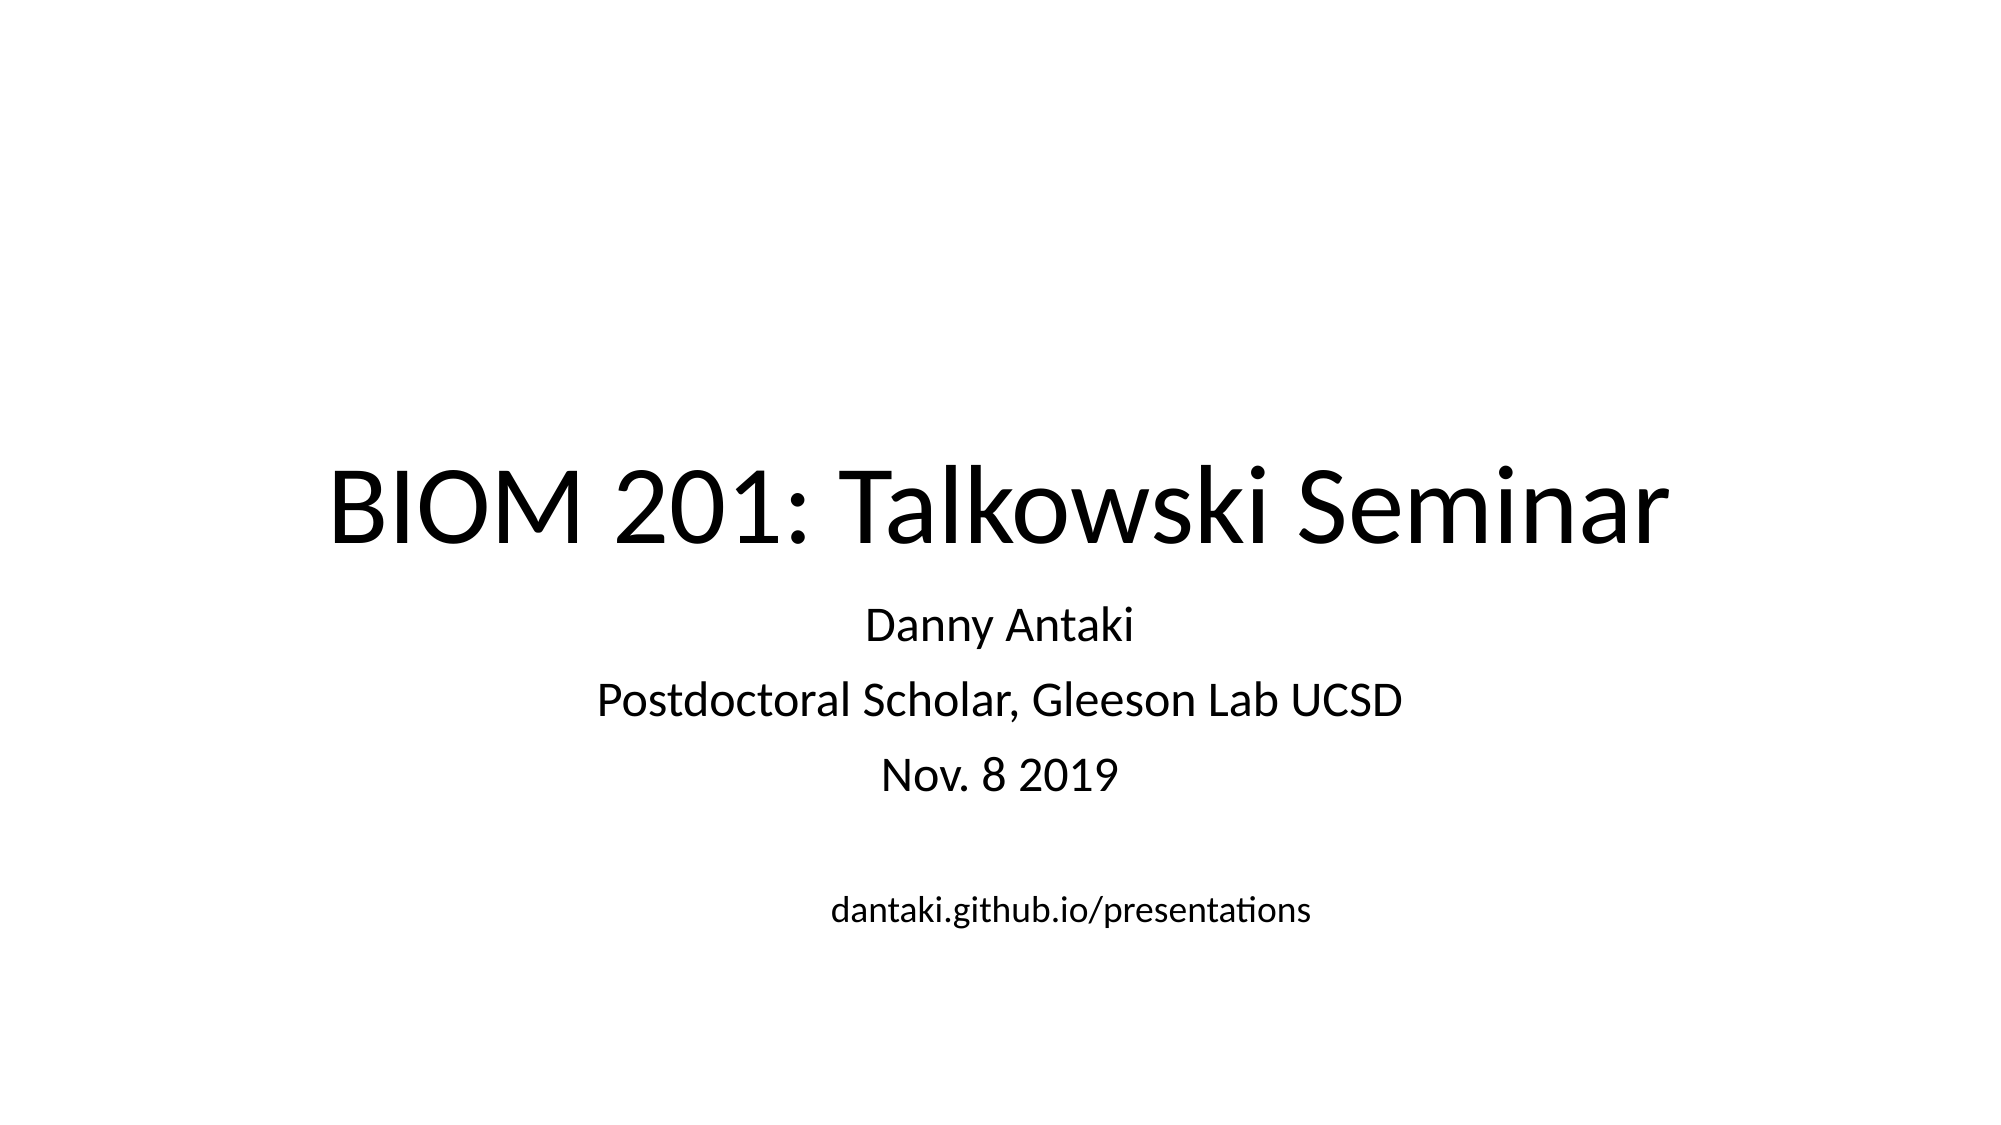

# BIOM 201: Talkowski Seminar
Danny Antaki
Postdoctoral Scholar, Gleeson Lab UCSD
Nov. 8 2019
dantaki.github.io/presentations